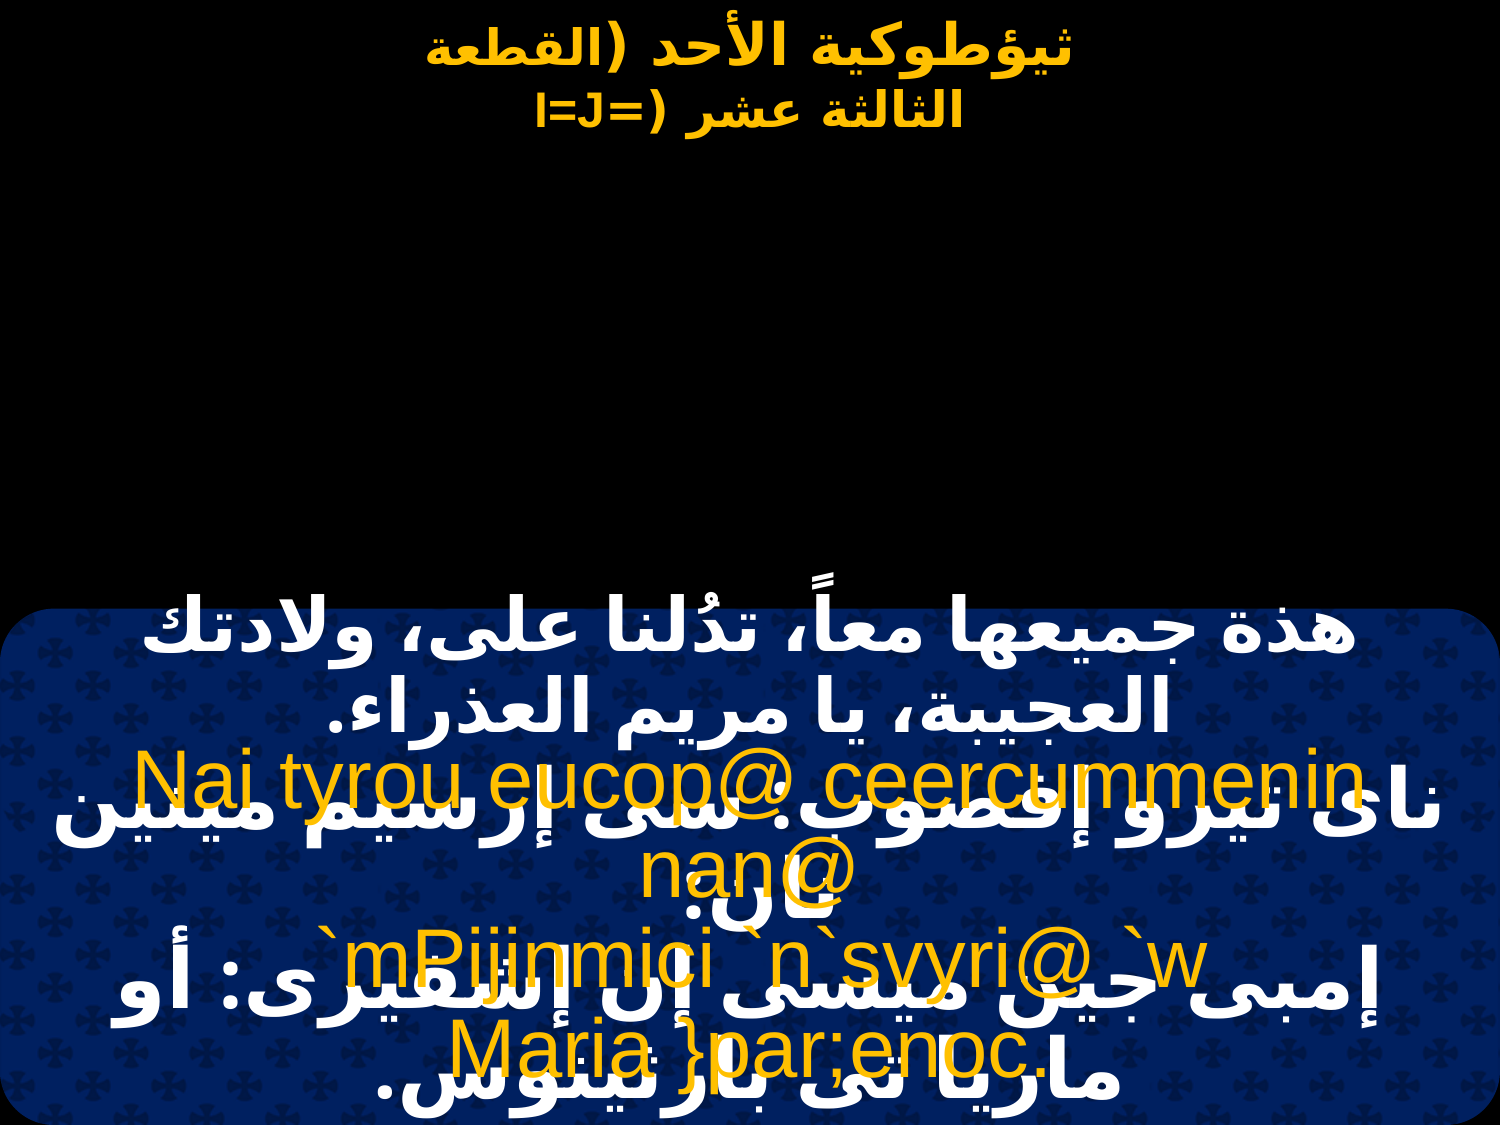

هذة جميعها معاً، تدُلنا على، ولادتك العجيبة، يا مريم العذراء.
Nai tyrou eucop@ ceercummenin nan@
 `mPijinmici `n`svyri@ `w Maria }par;enoc.
ناى تيرو إفصوب: سى إرسيم مينين نان:
إمبى جين ميسى إن إشفيرى: أو ماريا تى بارثينوس.